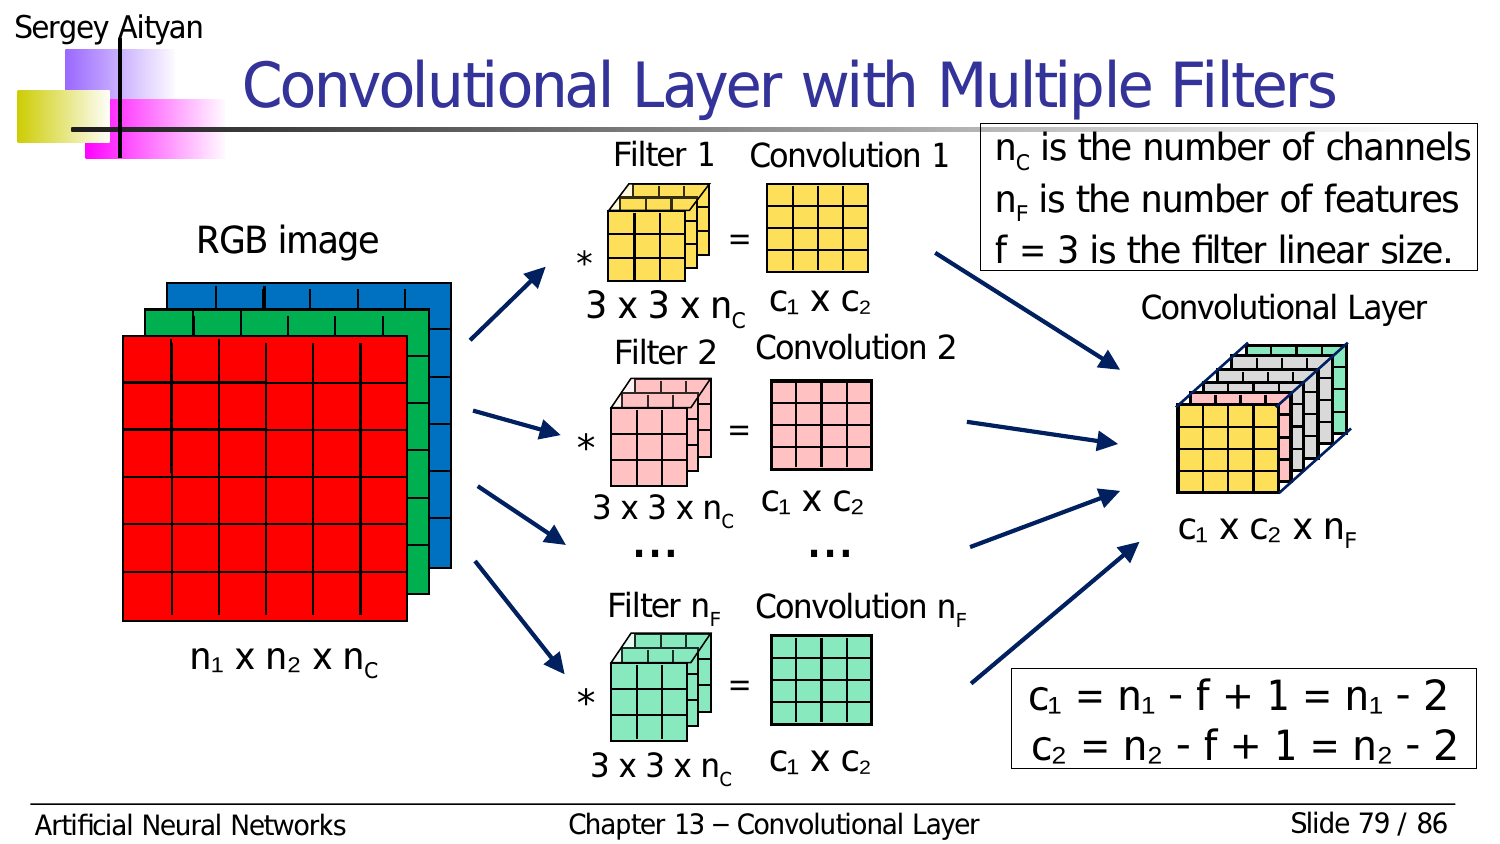

# Convolutional Layer with Multiple Filters
nC is the number of channels
nF is the number of features
f = 3 is the filter linear size.
Filter 1

3 x 3 x nC
RGB image

n₁ x n₂ x nC
=
*
Filter 2

3 x 3 x nC
=
*
Filter nF

3 x 3 x nC
=
*
Convolution 1

c₁ x c₂
Convolution 2

c₁ x c₂
Convolution nF

c₁ x c₂
Convolutional Layer

c₁ x c₂ x nF
…       …
c₁ = n₁ - f + 1 = n₁ - 2
c₂ = n₂ - f + 1 = n₂ - 2